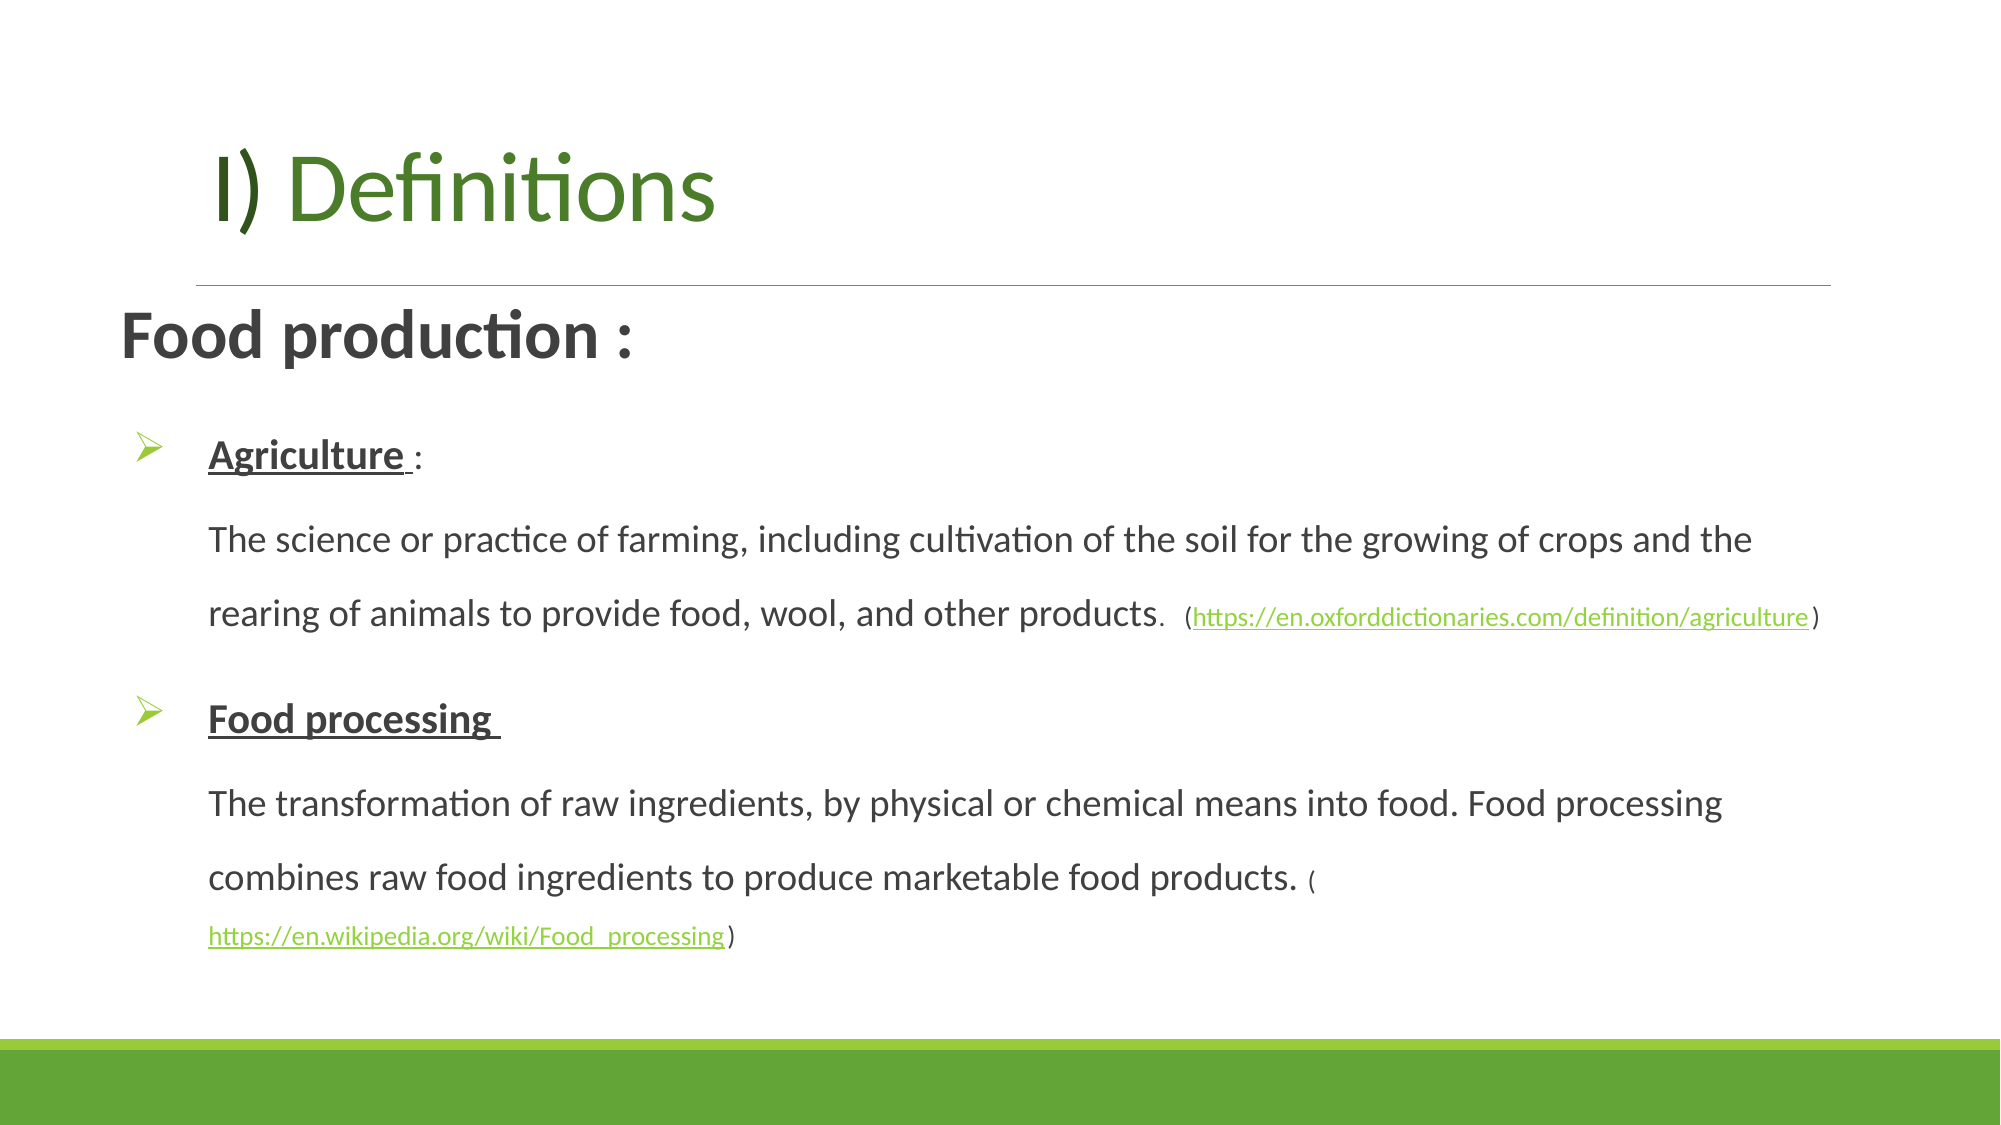

# I) Definitions
Food production :
Agriculture :
The science or practice of farming, including cultivation of the soil for the growing of crops and the rearing of animals to provide food, wool, and other products.   (https://en.oxforddictionaries.com/definition/agriculture)
Food processing
The transformation of raw ingredients, by physical or chemical means into food. Food processing combines raw food ingredients to produce marketable food products. (https://en.wikipedia.org/wiki/Food_processing)